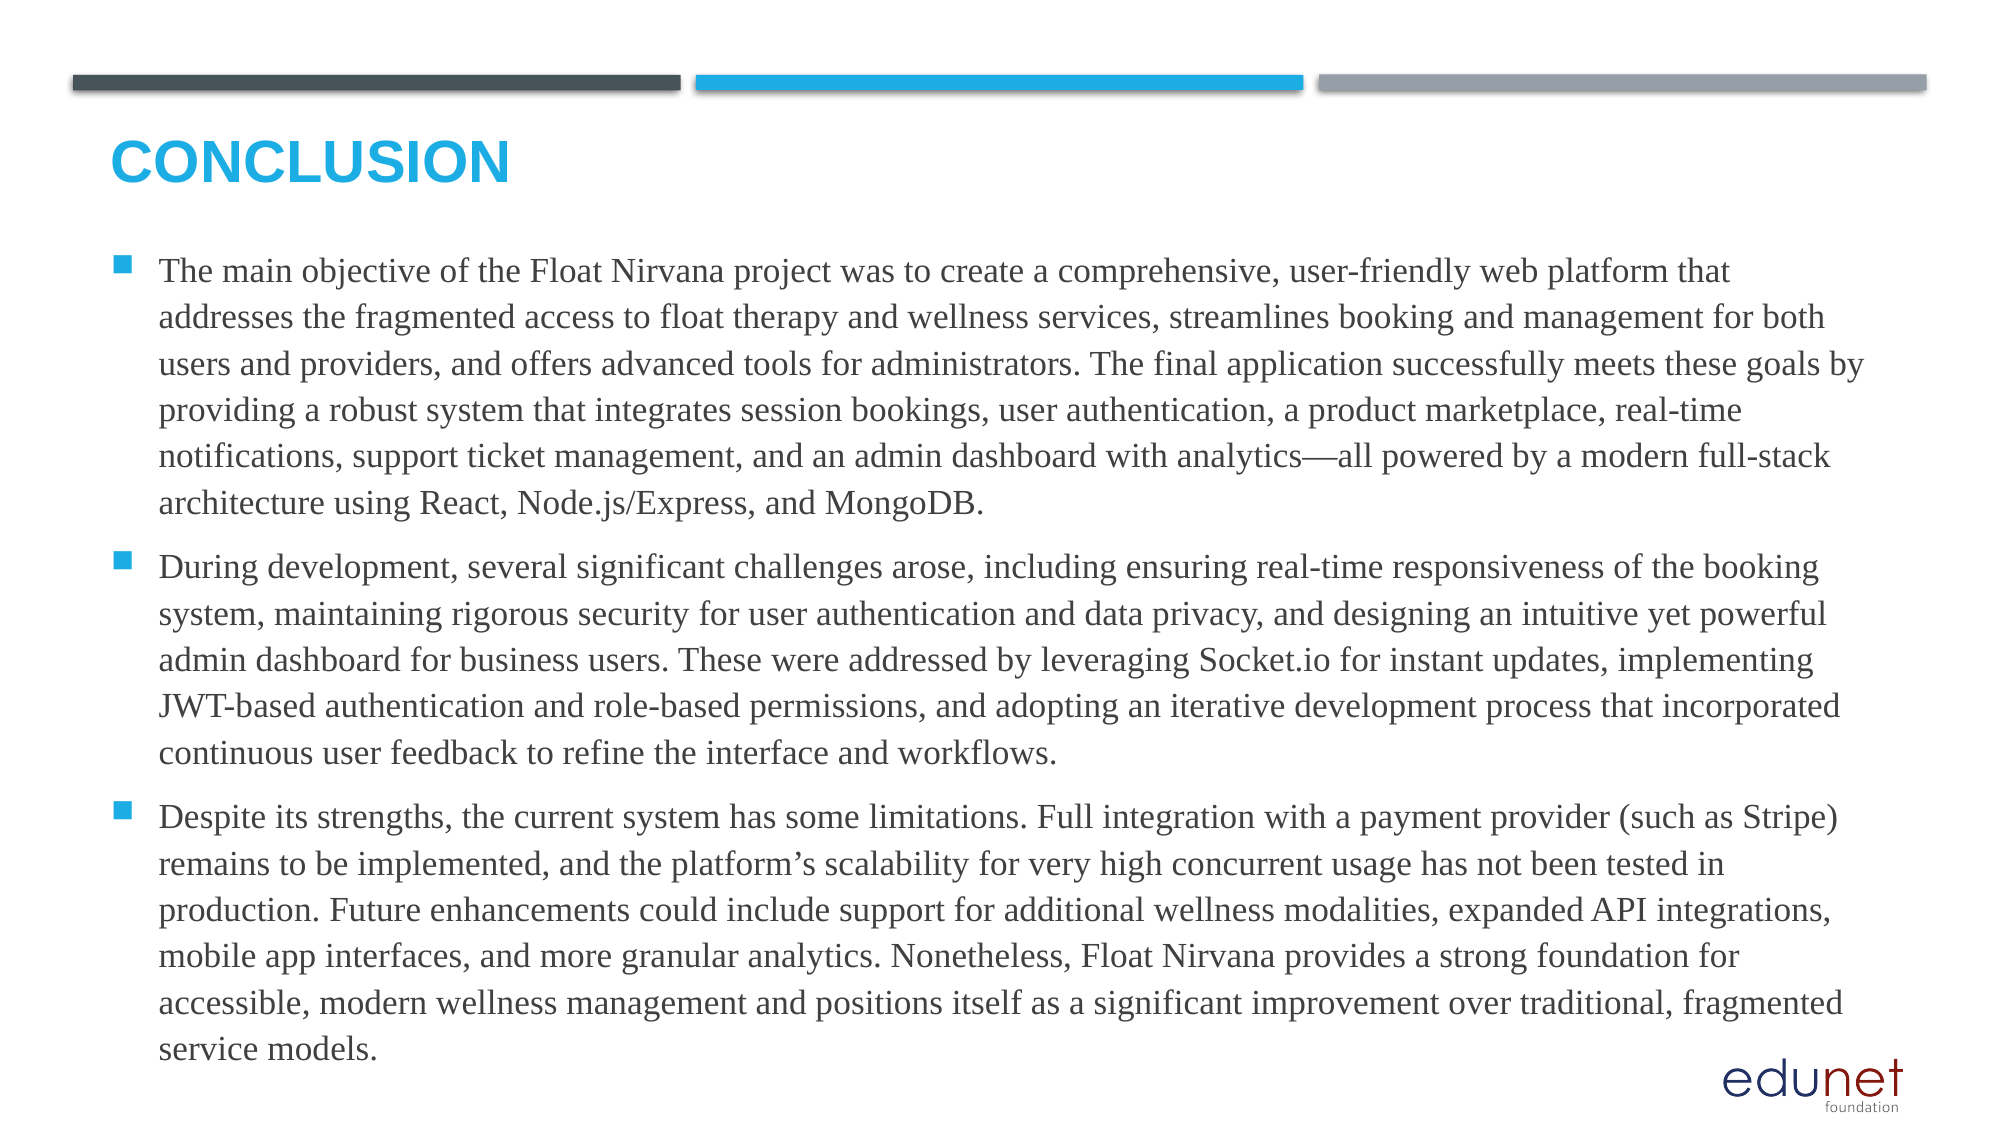

# Conclusion
The main objective of the Float Nirvana project was to create a comprehensive, user-friendly web platform that addresses the fragmented access to float therapy and wellness services, streamlines booking and management for both users and providers, and offers advanced tools for administrators. The final application successfully meets these goals by providing a robust system that integrates session bookings, user authentication, a product marketplace, real-time notifications, support ticket management, and an admin dashboard with analytics—all powered by a modern full-stack architecture using React, Node.js/Express, and MongoDB.
During development, several significant challenges arose, including ensuring real-time responsiveness of the booking system, maintaining rigorous security for user authentication and data privacy, and designing an intuitive yet powerful admin dashboard for business users. These were addressed by leveraging Socket.io for instant updates, implementing JWT-based authentication and role-based permissions, and adopting an iterative development process that incorporated continuous user feedback to refine the interface and workflows.
Despite its strengths, the current system has some limitations. Full integration with a payment provider (such as Stripe) remains to be implemented, and the platform’s scalability for very high concurrent usage has not been tested in production. Future enhancements could include support for additional wellness modalities, expanded API integrations, mobile app interfaces, and more granular analytics. Nonetheless, Float Nirvana provides a strong foundation for accessible, modern wellness management and positions itself as a significant improvement over traditional, fragmented service models.